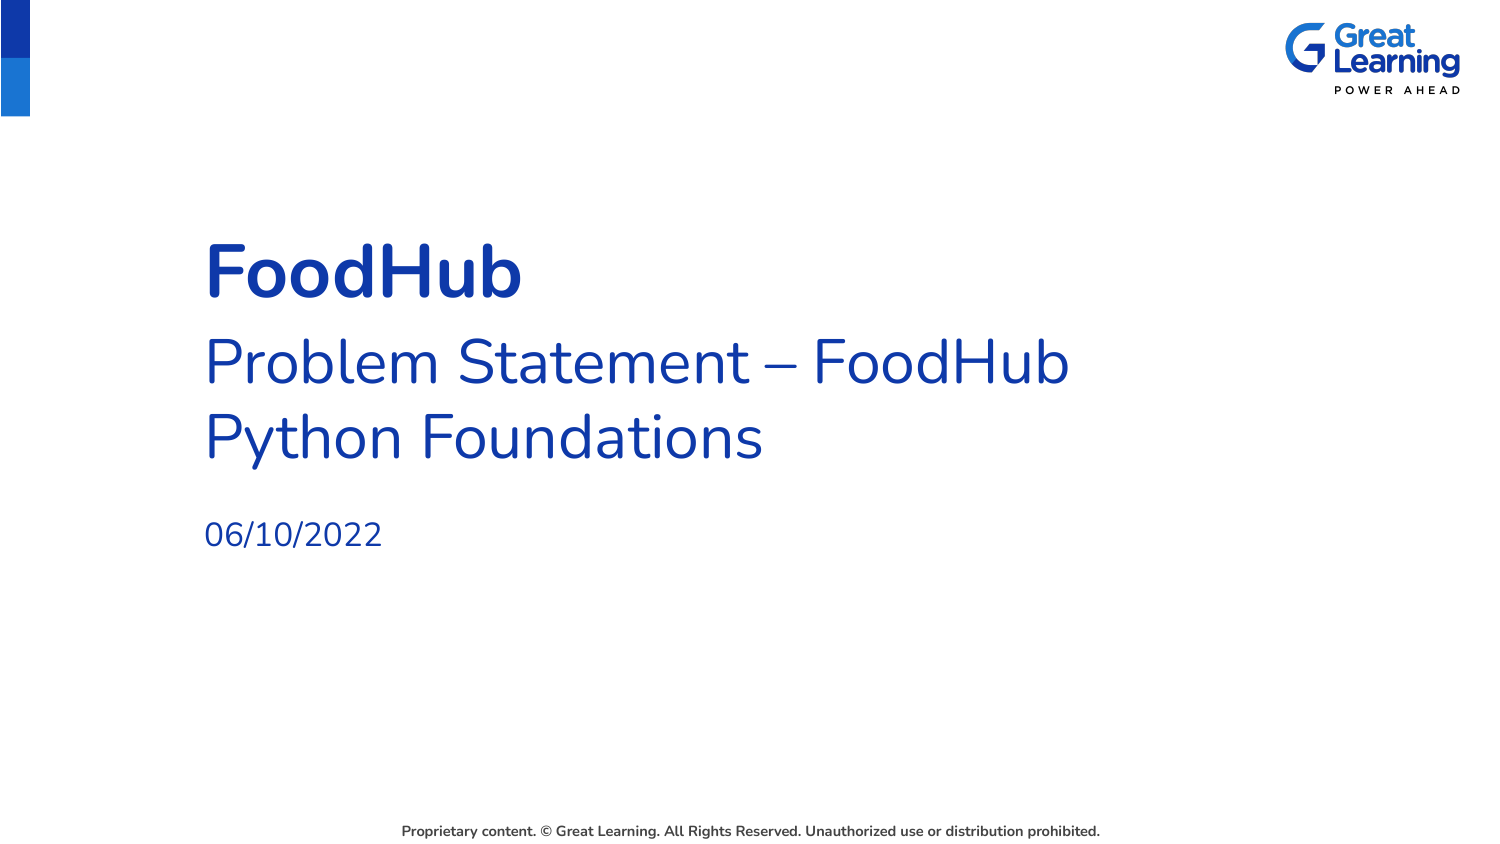

# FoodHub
Problem Statement – FoodHub
Python Foundations
06/10/2022